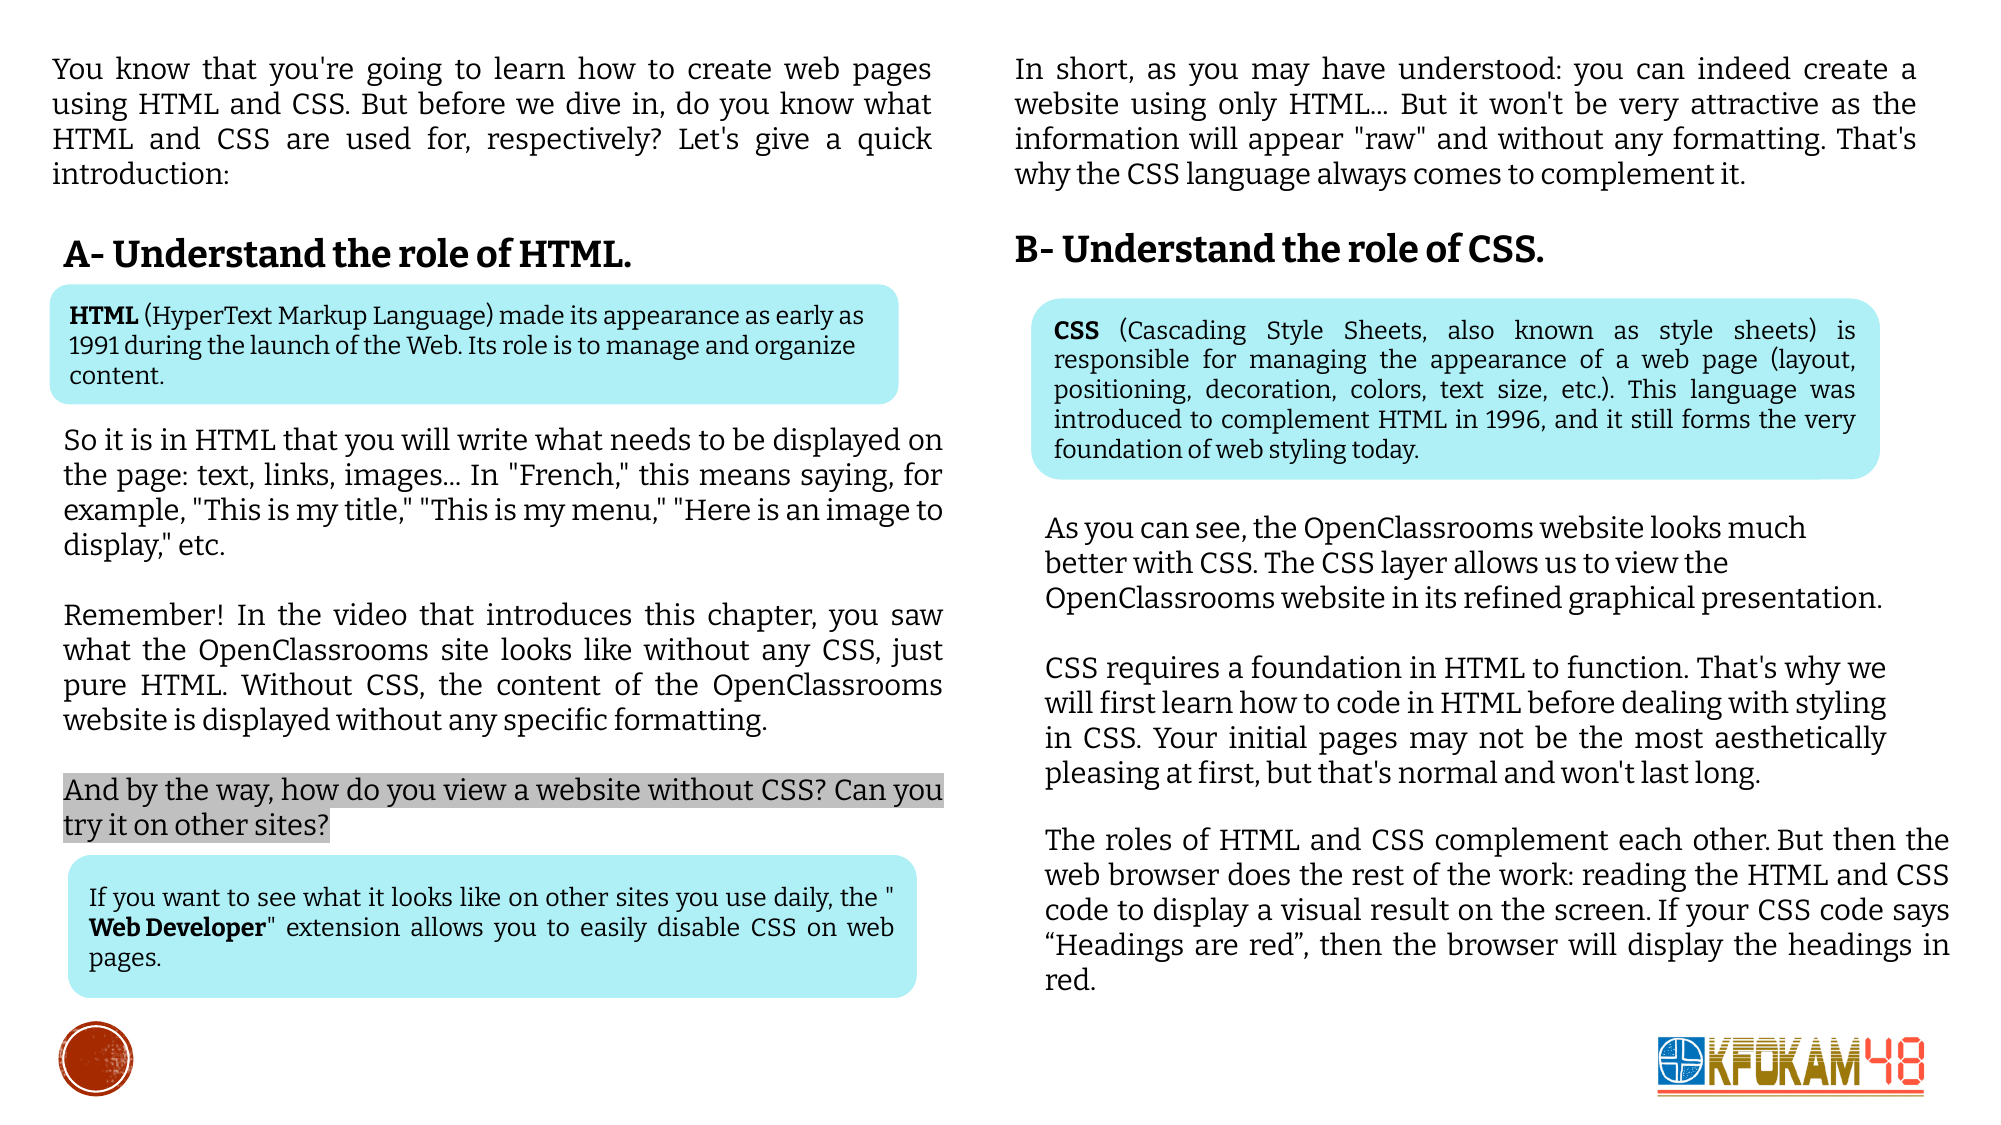

You know that you're going to learn how to create web pages using HTML and CSS. But before we dive in, do you know what HTML and CSS are used for, respectively? Let's give a quick introduction:
In short, as you may have understood: you can indeed create a website using only HTML... But it won't be very attractive as the information will appear "raw" and without any formatting. That's why the CSS language always comes to complement it.

B- Understand the role of CSS.

A- Understand the role of HTML.
HTML (HyperText Markup Language) made its appearance as early as 1991 during the launch of the Web. Its role is to manage and organize content.
CSS (Cascading Style Sheets, also known as style sheets) is responsible for managing the appearance of a web page (layout, positioning, decoration, colors, text size, etc.). This language was introduced to complement HTML in 1996, and it still forms the very foundation of web styling today.

So it is in HTML that you will write what needs to be displayed on the page: text, links, images... In "French," this means saying, for example, "This is my title," "This is my menu," "Here is an image to display," etc.

Remember! In the video that introduces this chapter, you saw what the OpenClassrooms site looks like without any CSS, just pure HTML. Without CSS, the content of the OpenClassrooms website is displayed without any specific formatting.

And by the way, how do you view a website without CSS? Can you try it on other sites?

As you can see, the OpenClassrooms website looks much better with CSS. The CSS layer allows us to view the OpenClassrooms website in its refined graphical presentation.

CSS requires a foundation in HTML to function. That's why we will first learn how to code in HTML before dealing with styling in CSS. Your initial pages may not be the most aesthetically pleasing at first, but that's normal and won't last long.
The roles of HTML and CSS complement each other. But then the web browser does the rest of the work: reading the HTML and CSS code to display a visual result on the screen. If your CSS code says “Headings are red”, then the browser will display the headings in red.
If you want to see what it looks like on other sites you use daily, the "Web Developer" extension allows you to easily disable CSS on web pages.